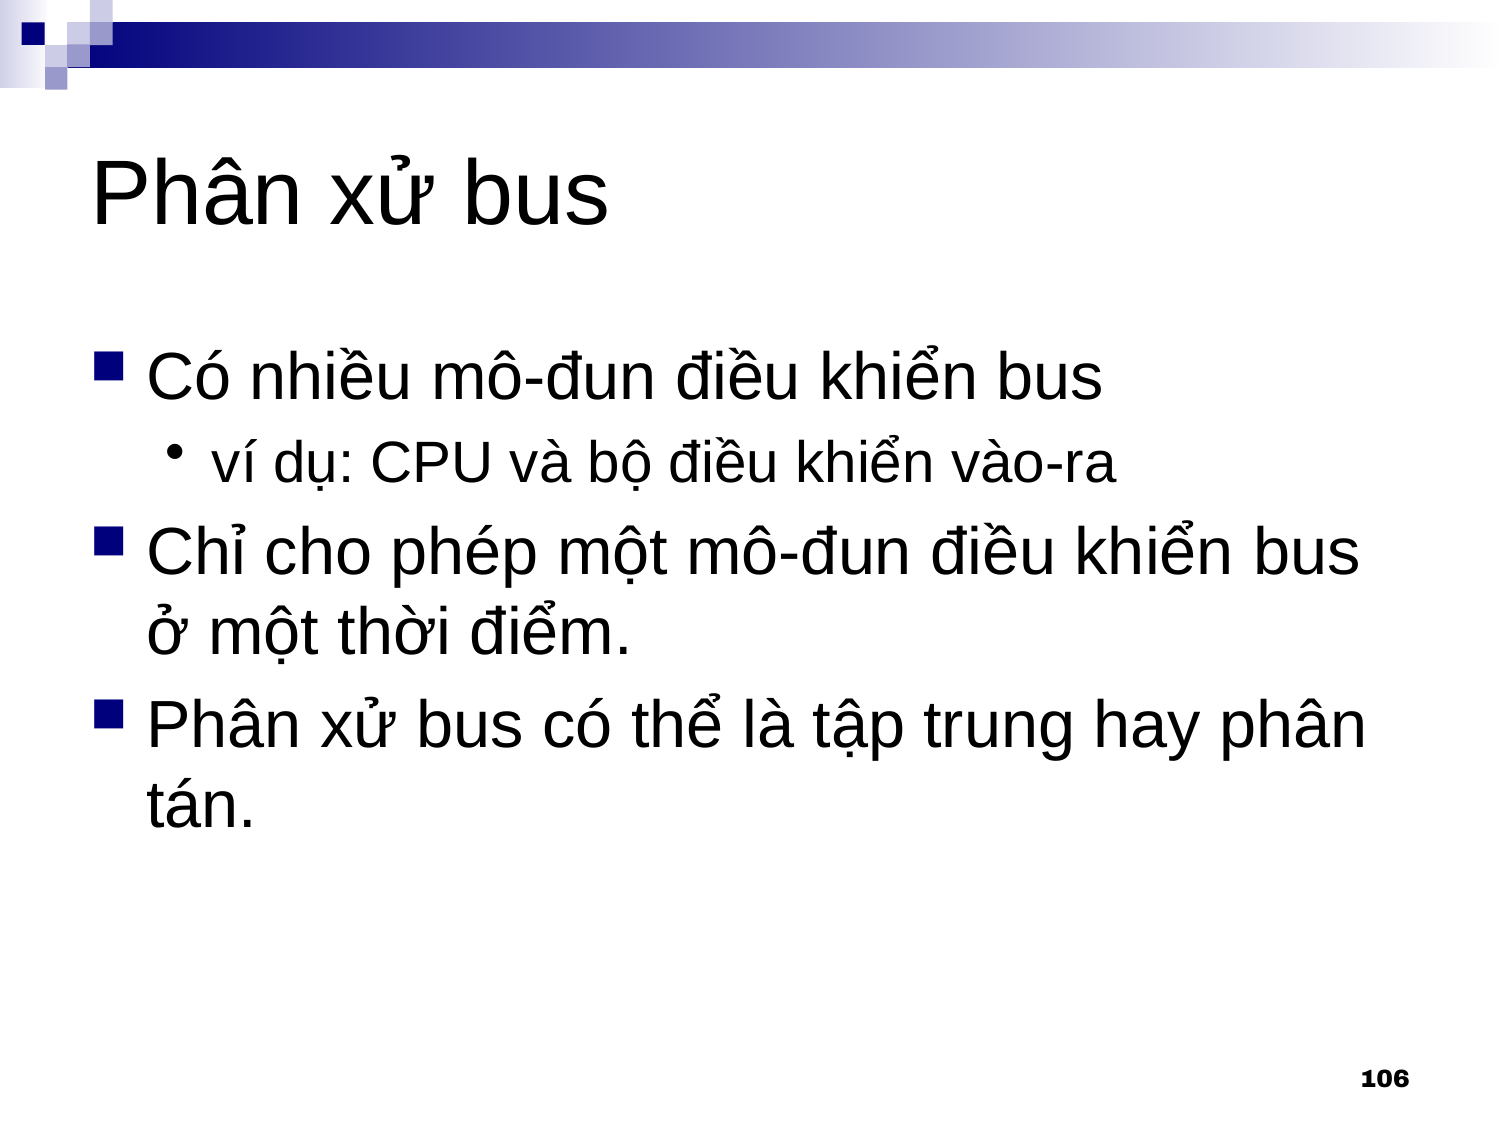

# Phân xử bus
Có nhiều mô-đun điều khiển bus
ví dụ: CPU và bộ điều khiển vào-ra
Chỉ cho phép một mô-đun điều khiển bus ở một thời điểm.
Phân xử bus có thể là tập trung hay phân tán.
106